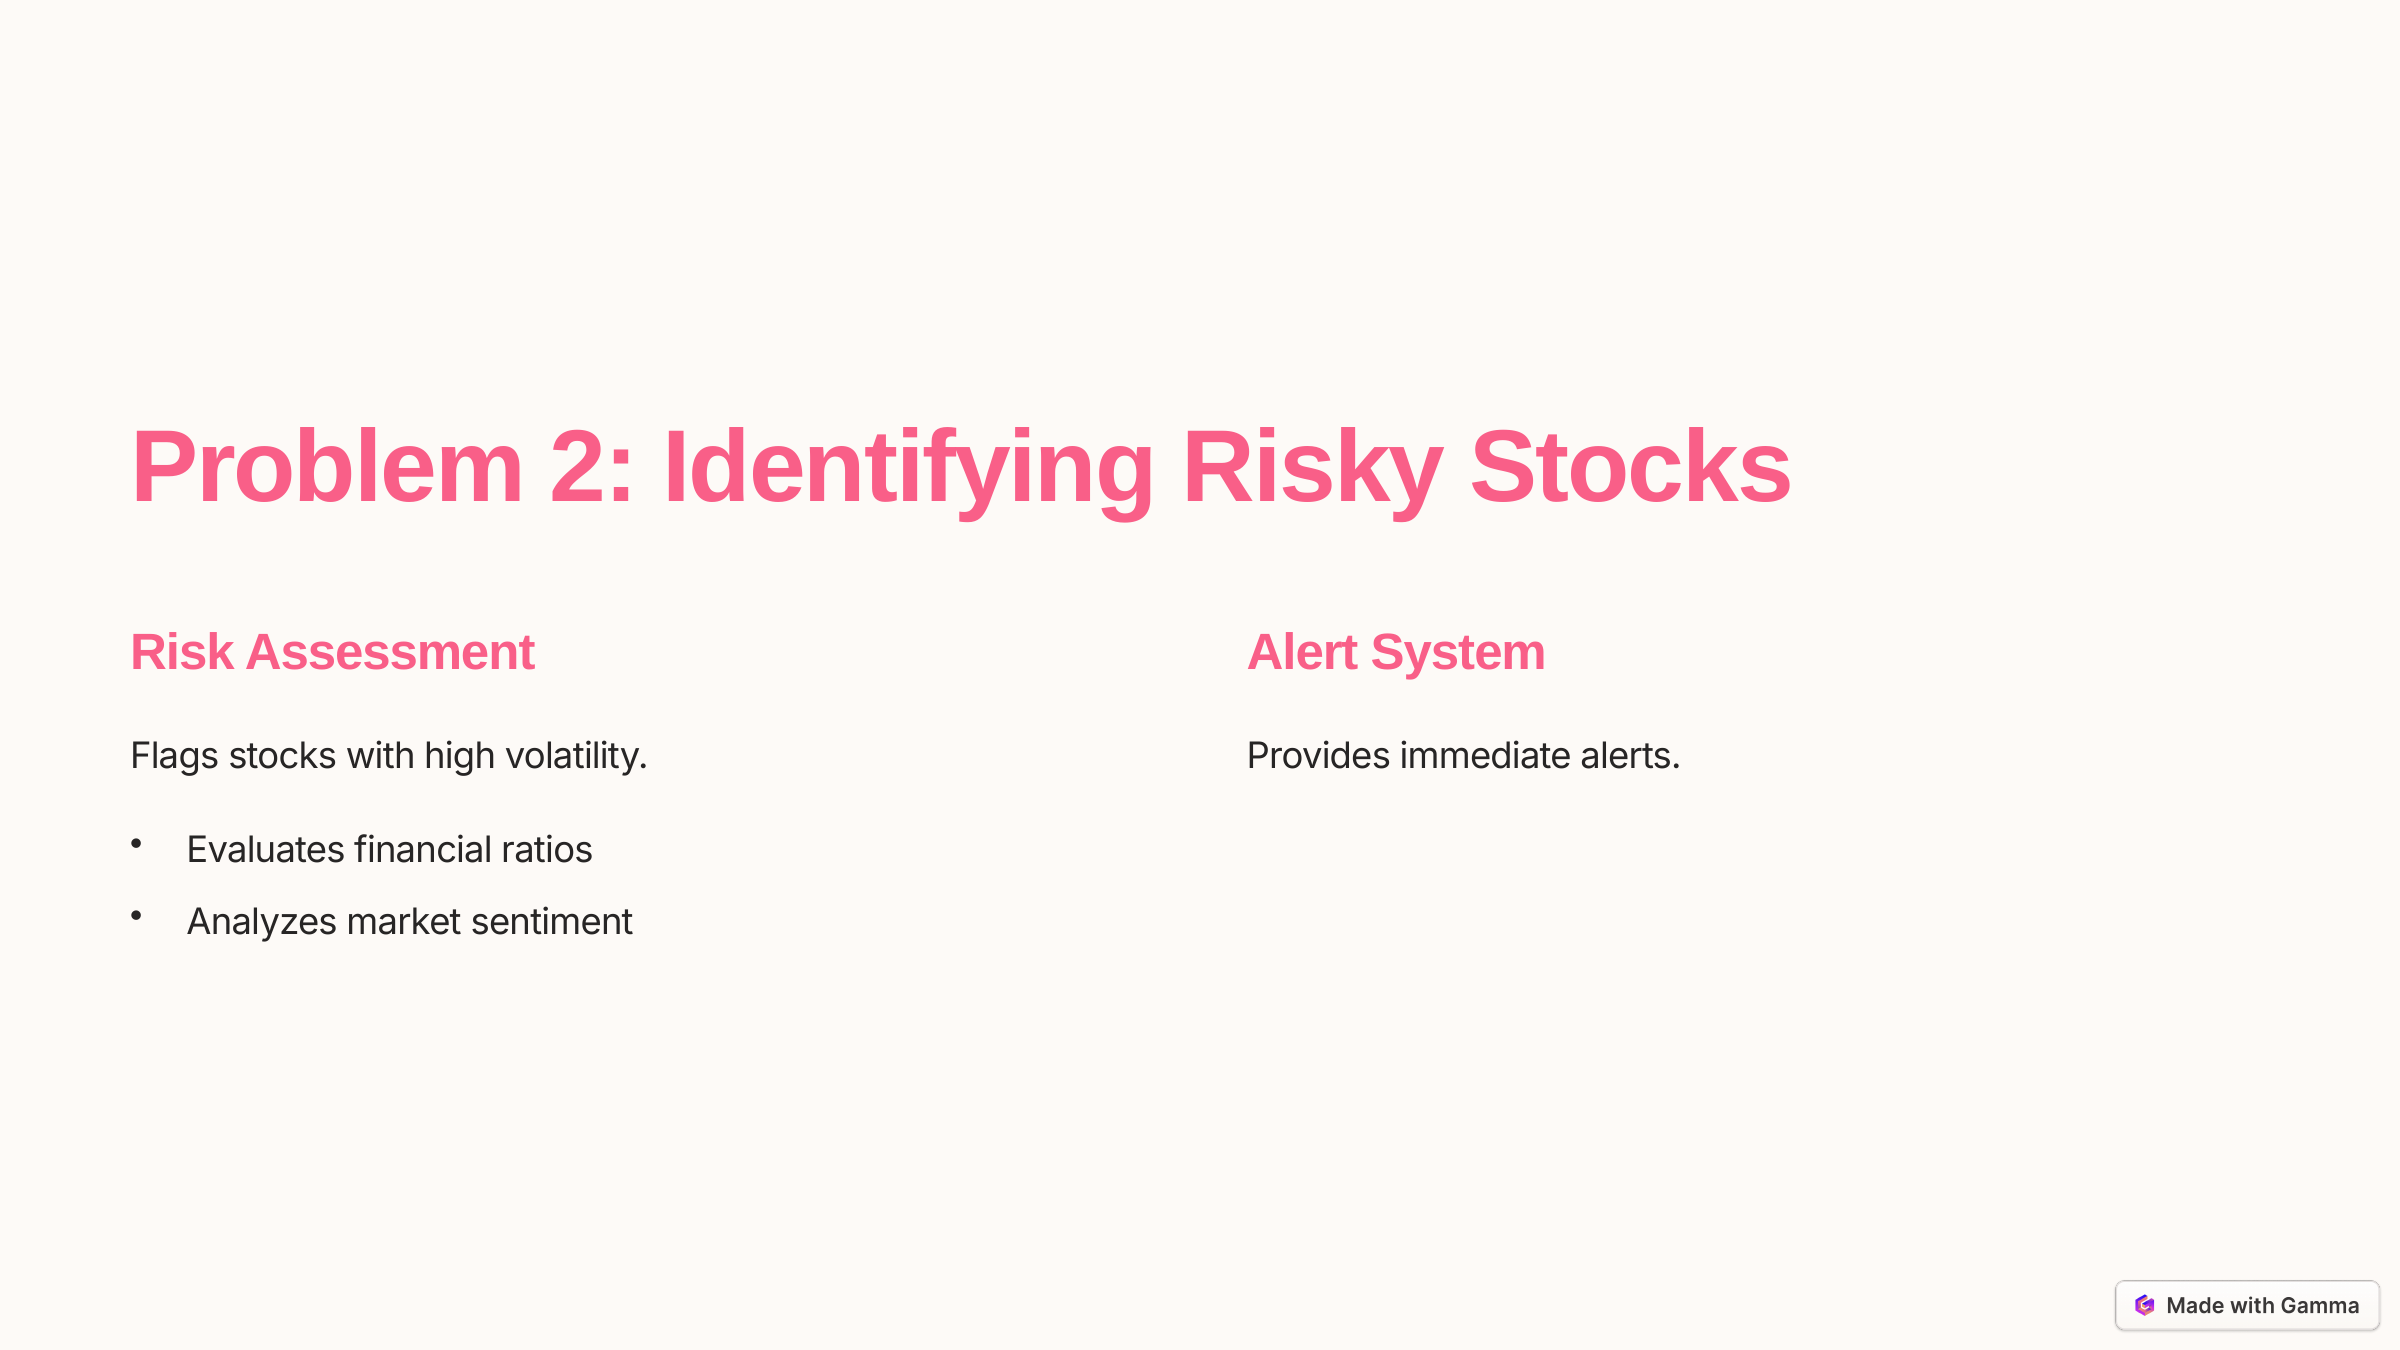

Problem 2: Identifying Risky Stocks
Risk Assessment
Alert System
Flags stocks with high volatility.
Provides immediate alerts.
Evaluates financial ratios
Analyzes market sentiment